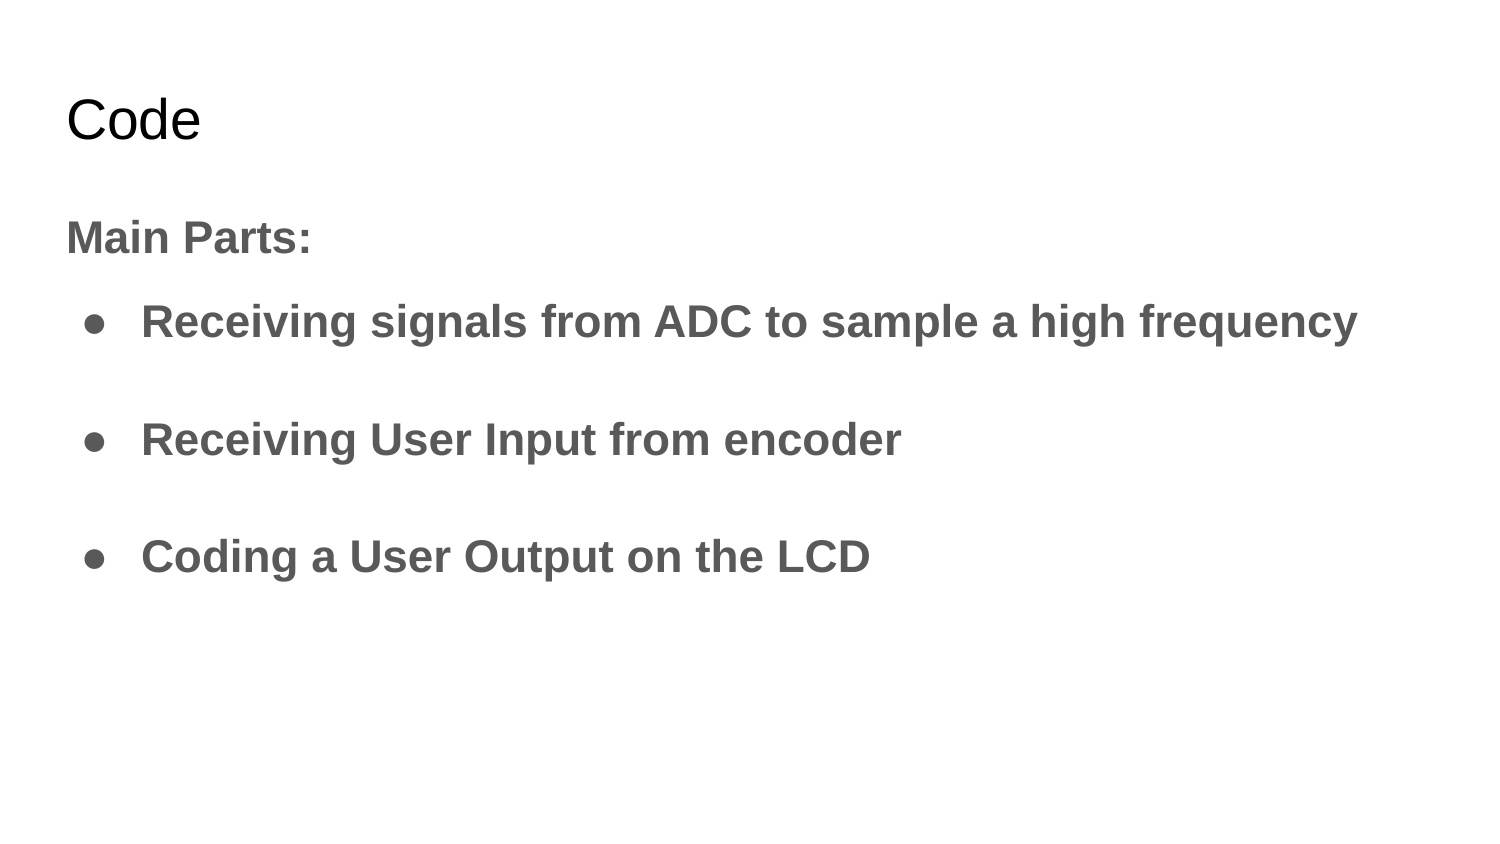

# Code
Main Parts:
Receiving signals from ADC to sample a high frequency
Receiving User Input from encoder
Coding a User Output on the LCD